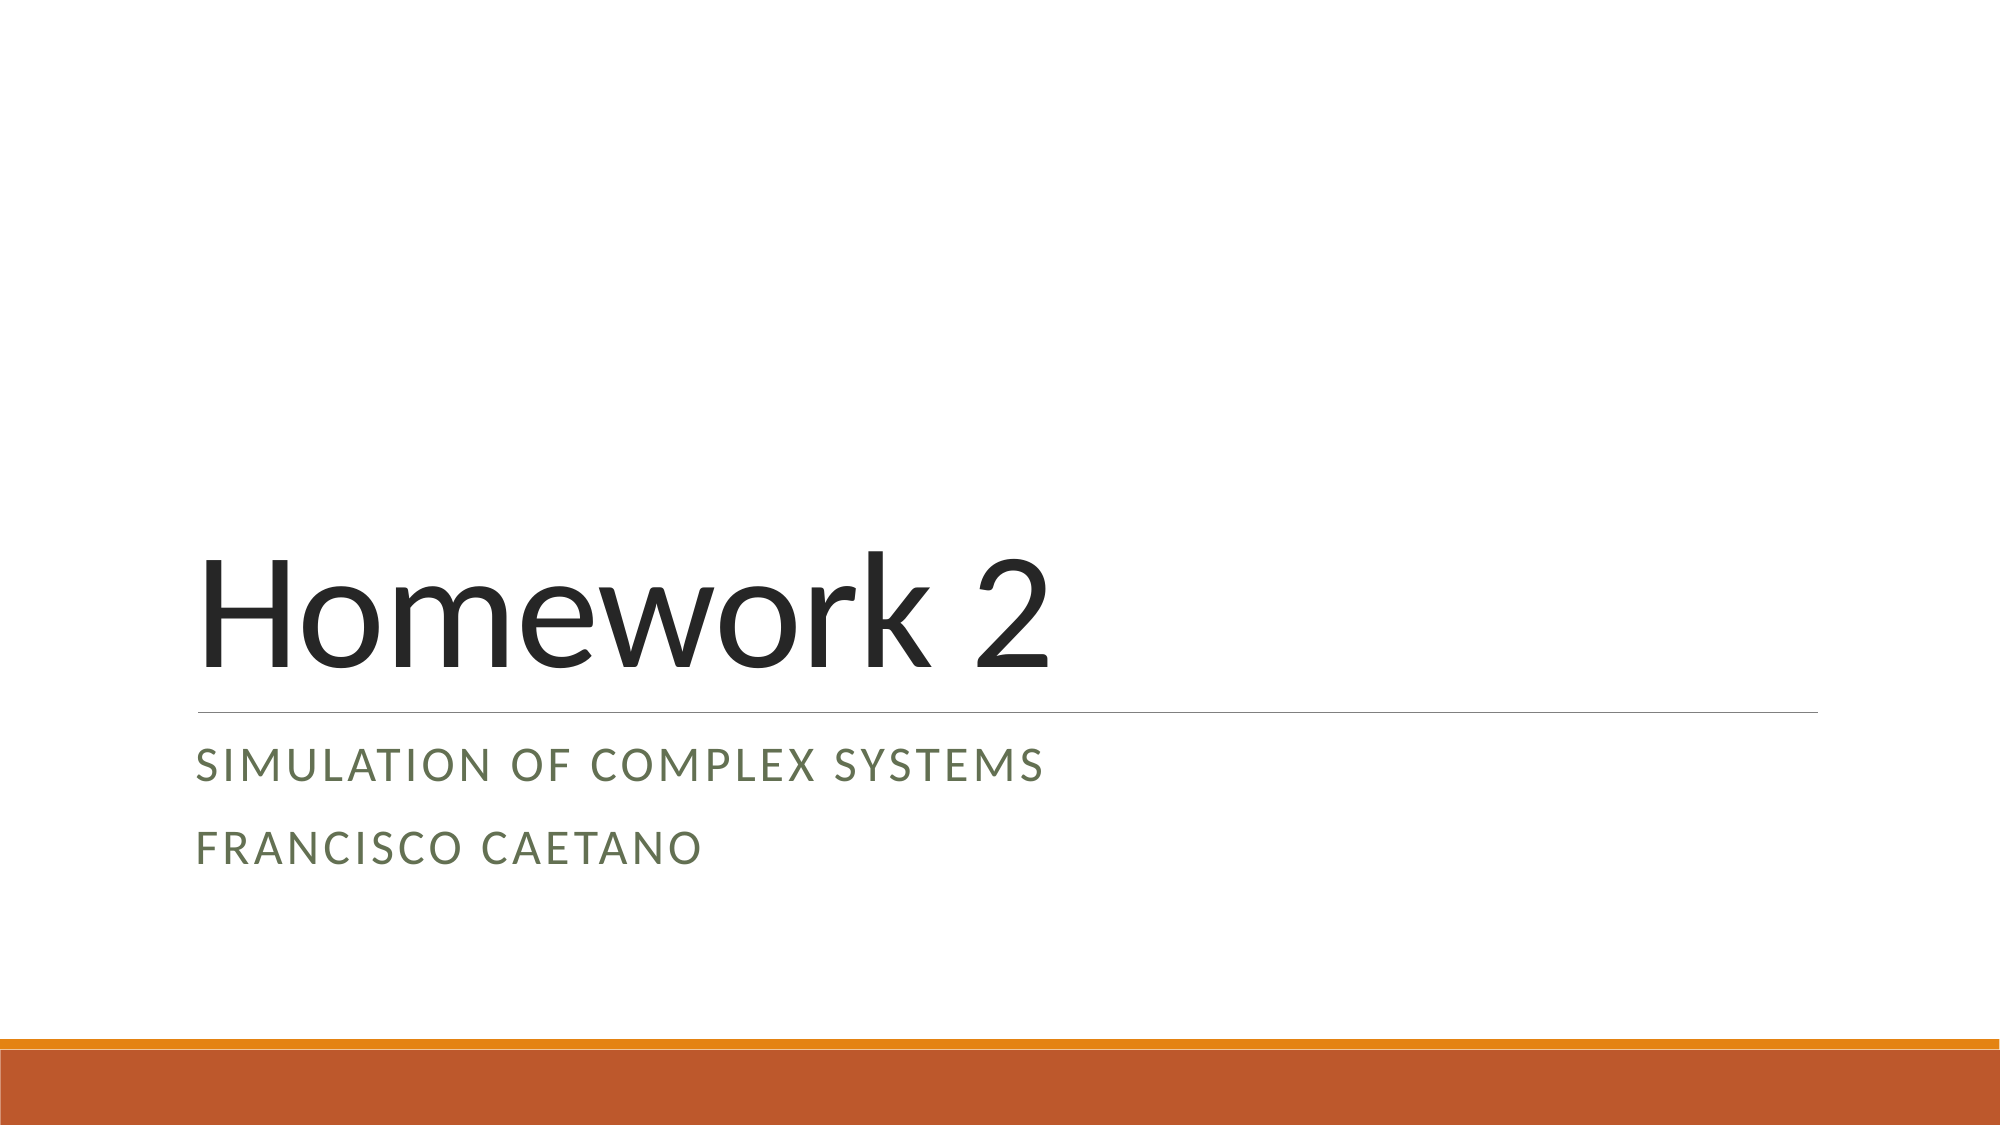

# Homework 2
Simulation of Complex Systems
Francisco Caetano